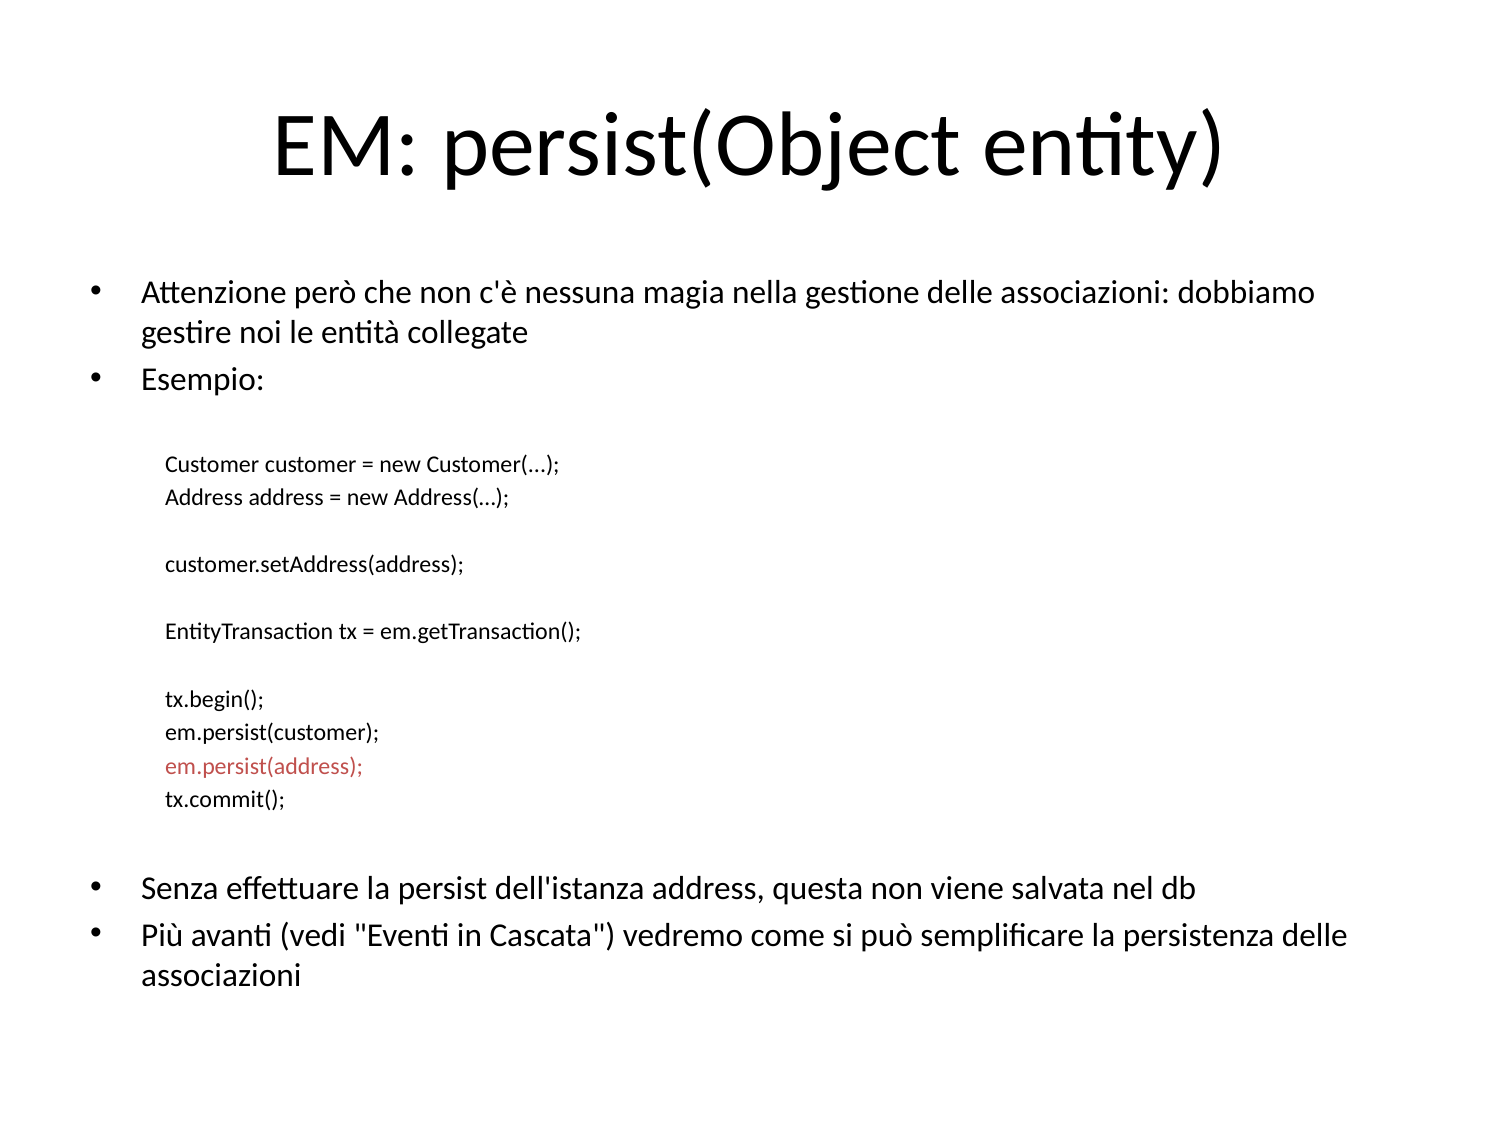

# EM: persist(Object entity)
Attenzione però che non c'è nessuna magia nella gestione delle associazioni: dobbiamo gestire noi le entità collegate
Esempio:

	Customer customer = new Customer(...);
	Address address = new Address(…);

	customer.setAddress(address);

	EntityTransaction tx = em.getTransaction();

	tx.begin();
	em.persist(customer);
	em.persist(address);
	tx.commit();

Senza effettuare la persist dell'istanza address, questa non viene salvata nel db
Più avanti (vedi "Eventi in Cascata") vedremo come si può semplificare la persistenza delle associazioni